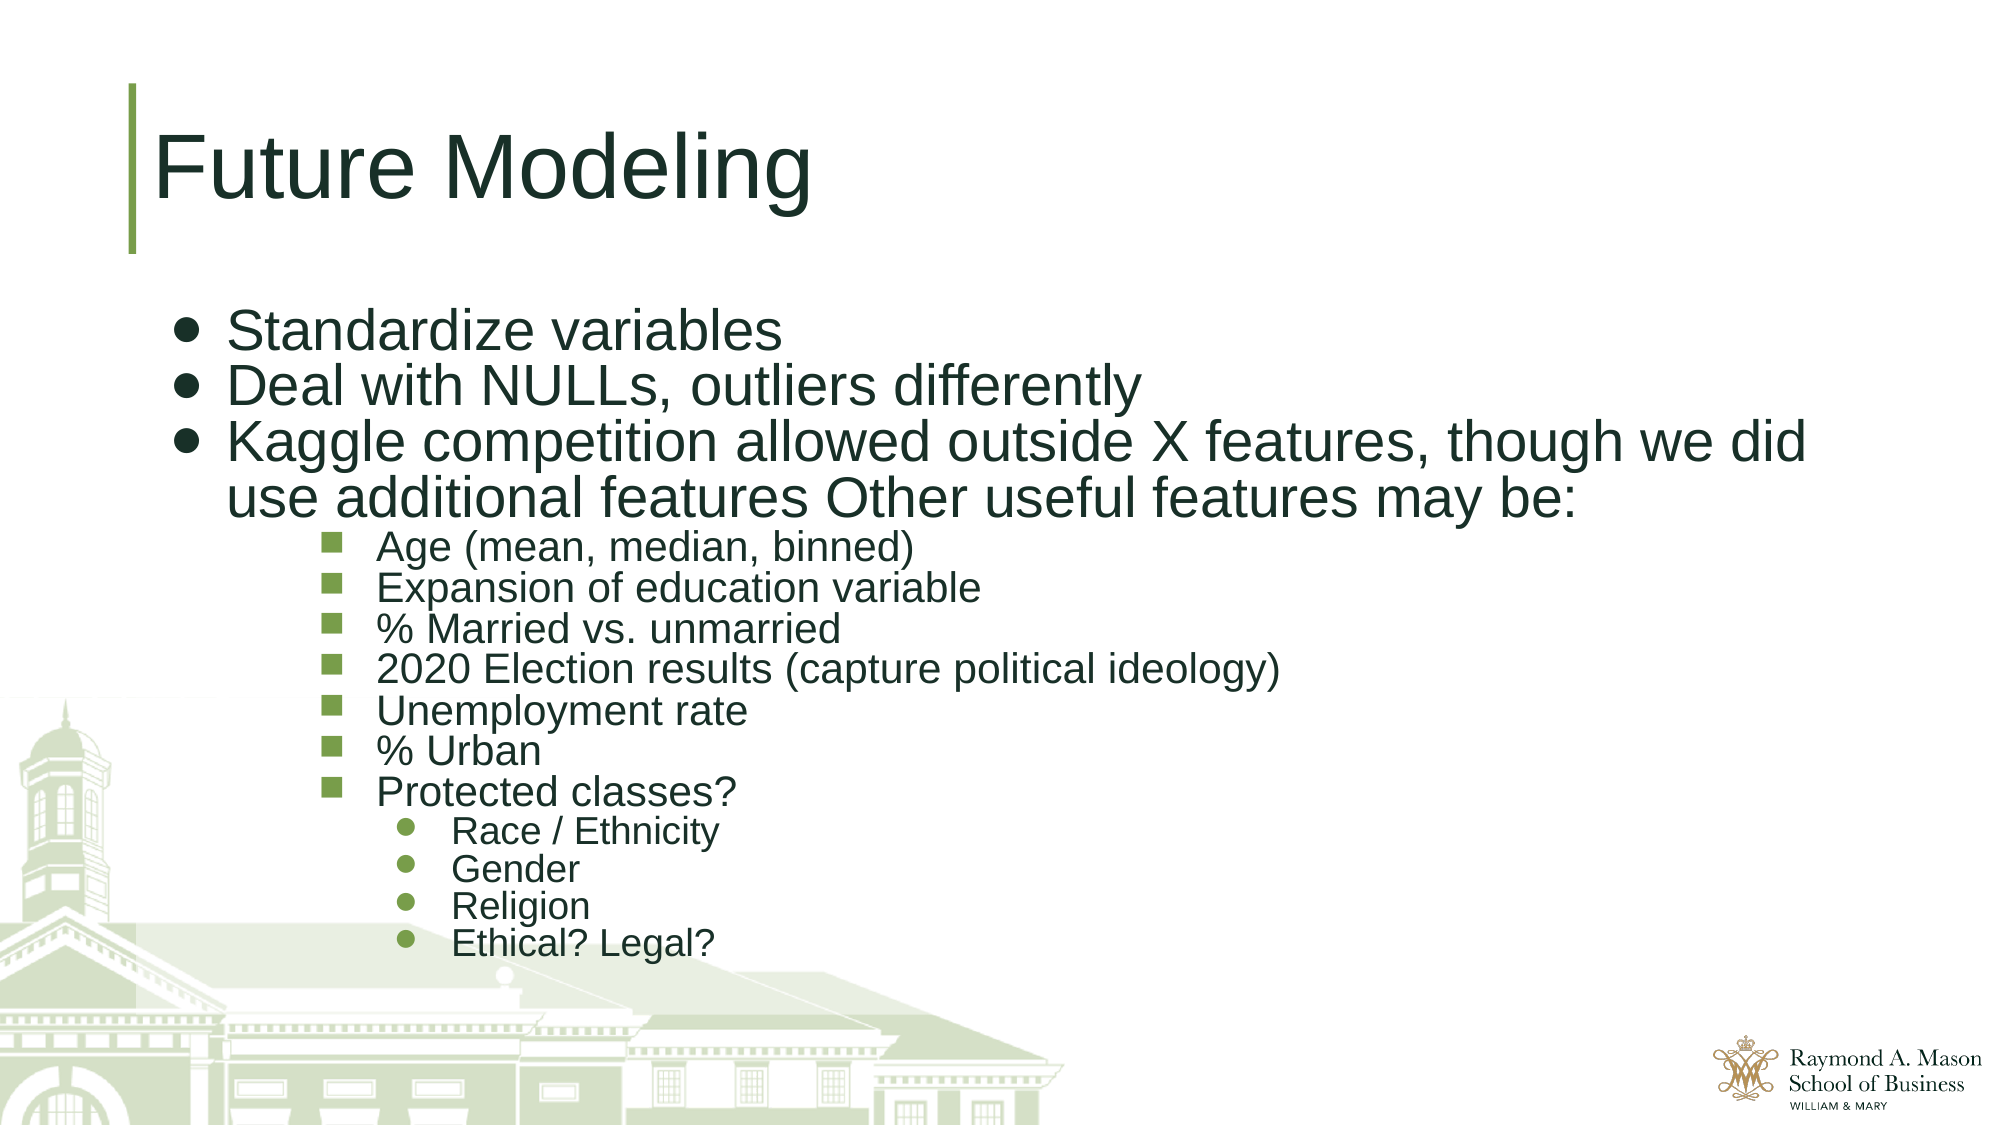

# Future Modeling
Standardize variables
Deal with NULLs, outliers differently
Kaggle competition allowed outside X features, though we did use additional features Other useful features may be:
Age (mean, median, binned)
Expansion of education variable
% Married vs. unmarried
2020 Election results (capture political ideology)
Unemployment rate
% Urban
Protected classes?
Race / Ethnicity
Gender
Religion
Ethical? Legal?